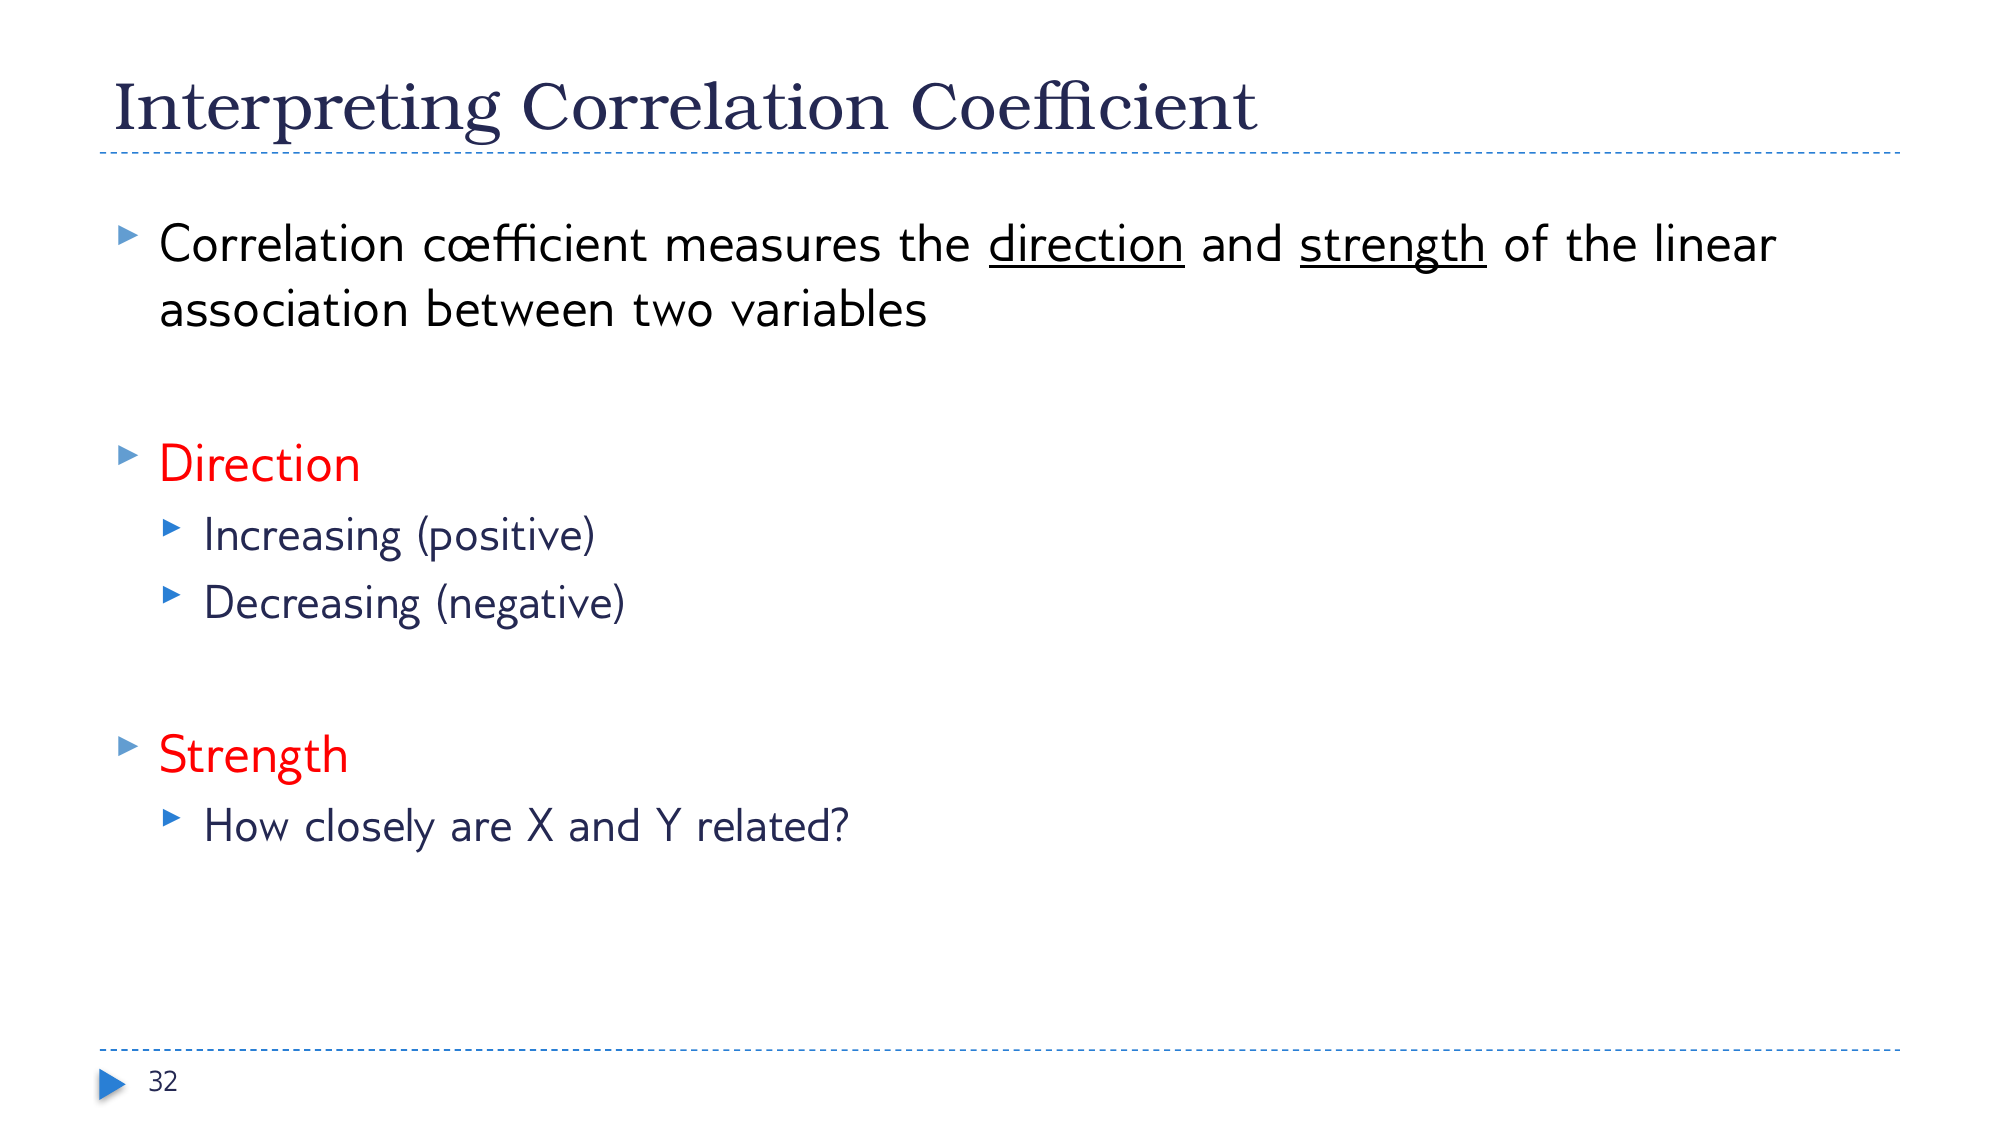

# Interpreting Correlation Coefficient
Correlation coefficient measures the direction and strength of the linear association between two variables

Direction
Increasing (positive)
Decreasing (negative)

Strength
How closely are X and Y related?
32